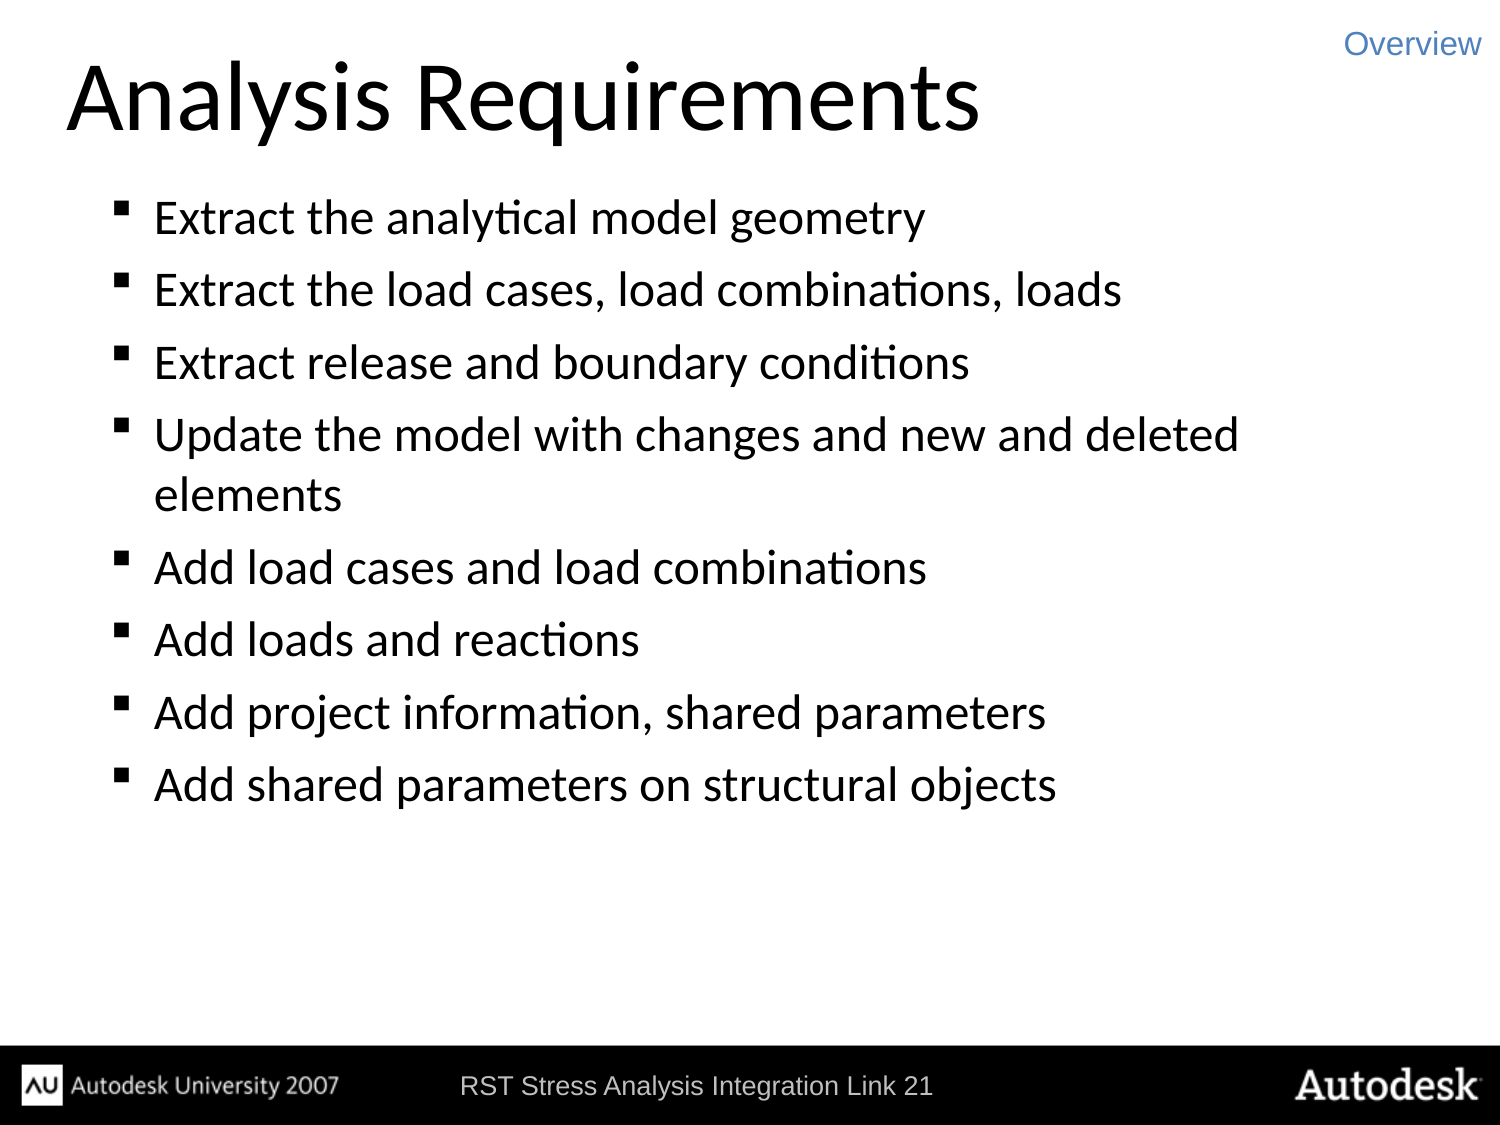

Overview
# Analysis Requirements
Extract the analytical model geometry
Extract the load cases, load combinations, loads
Extract release and boundary conditions
Update the model with changes and new and deleted elements
Add load cases and load combinations
Add loads and reactions
Add project information, shared parameters
Add shared parameters on structural objects